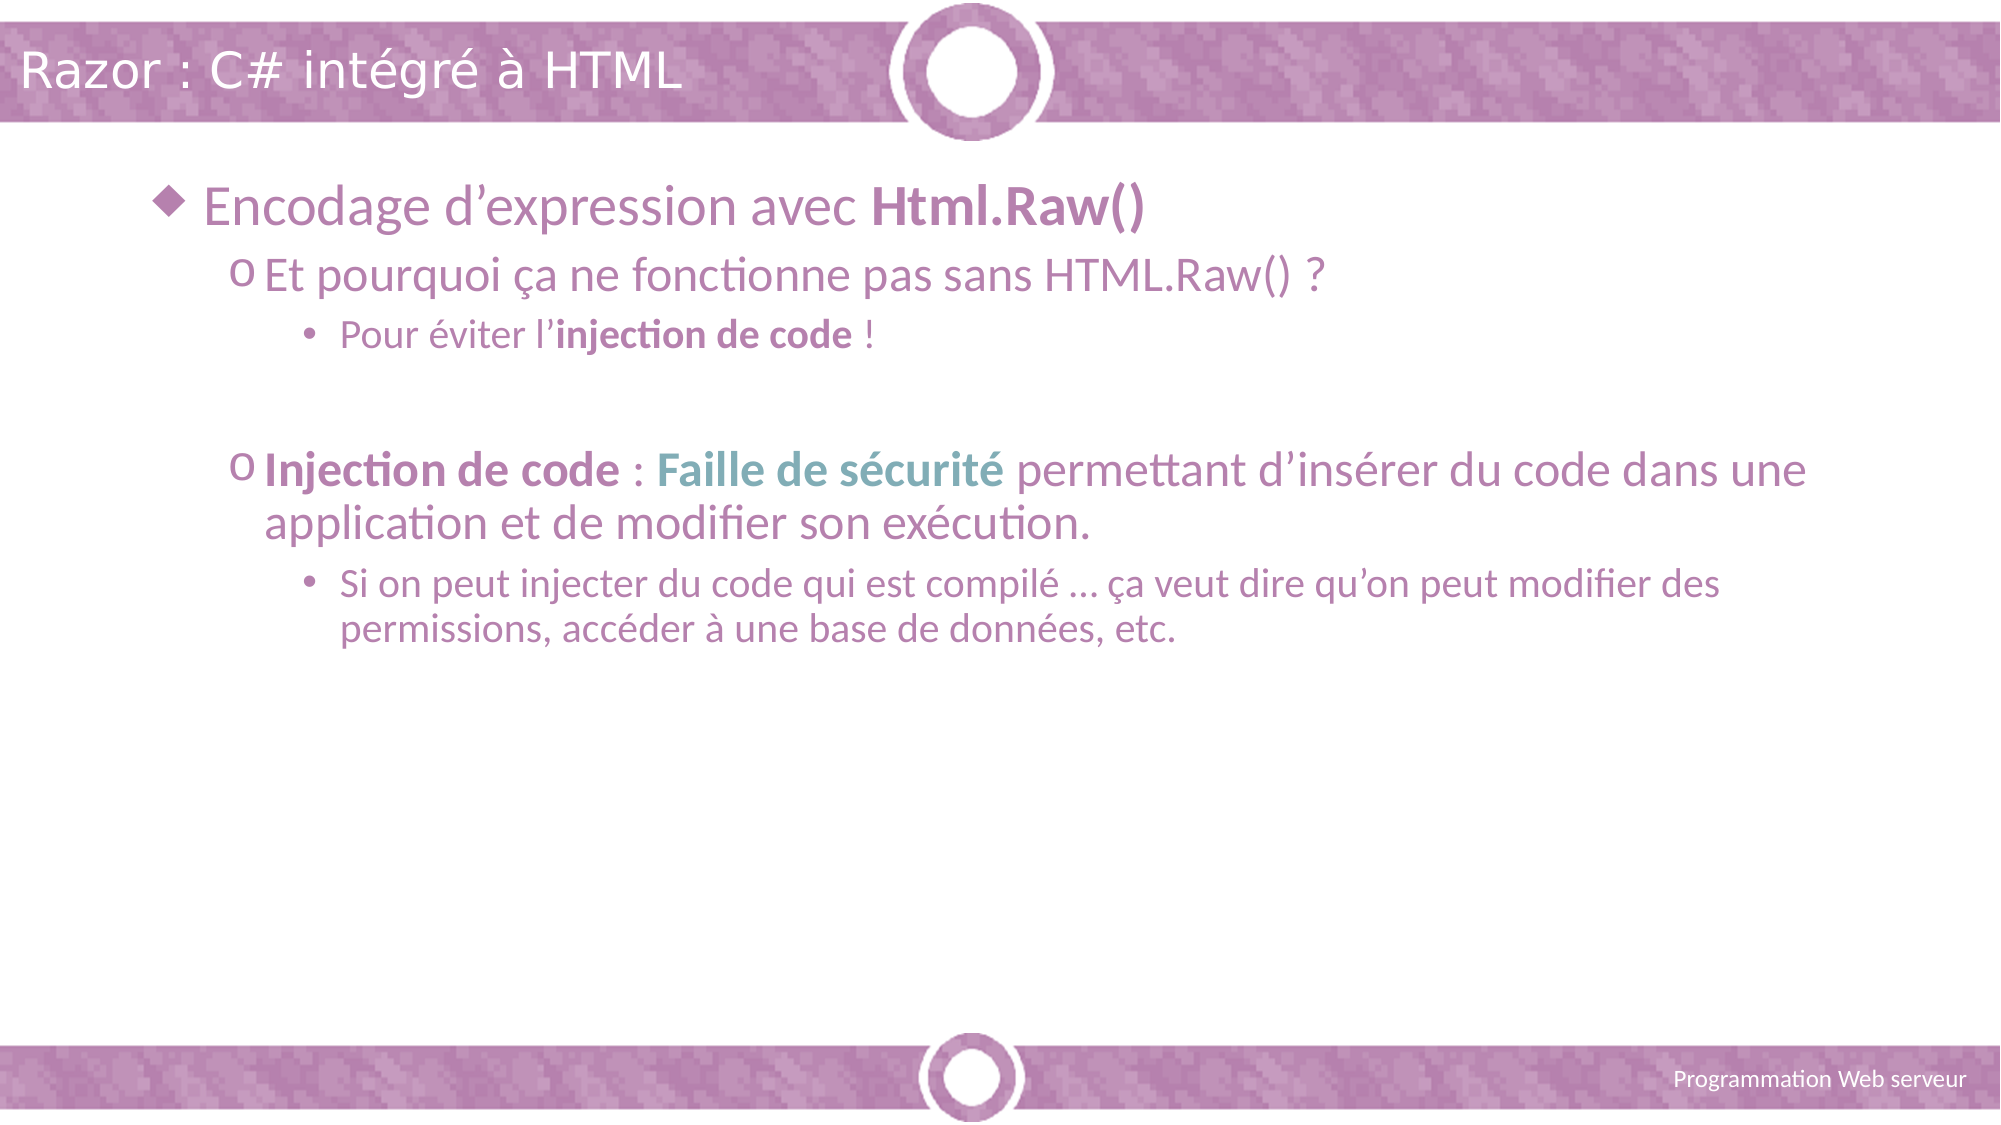

# Razor : C# intégré à HTML
 Encodage d’expression avec Html.Raw()
Et pourquoi ça ne fonctionne pas sans HTML.Raw() ?
Pour éviter l’injection de code !

Injection de code : Faille de sécurité permettant d’insérer du code dans une application et de modifier son exécution.
Si on peut injecter du code qui est compilé … ça veut dire qu’on peut modifier des permissions, accéder à une base de données, etc.